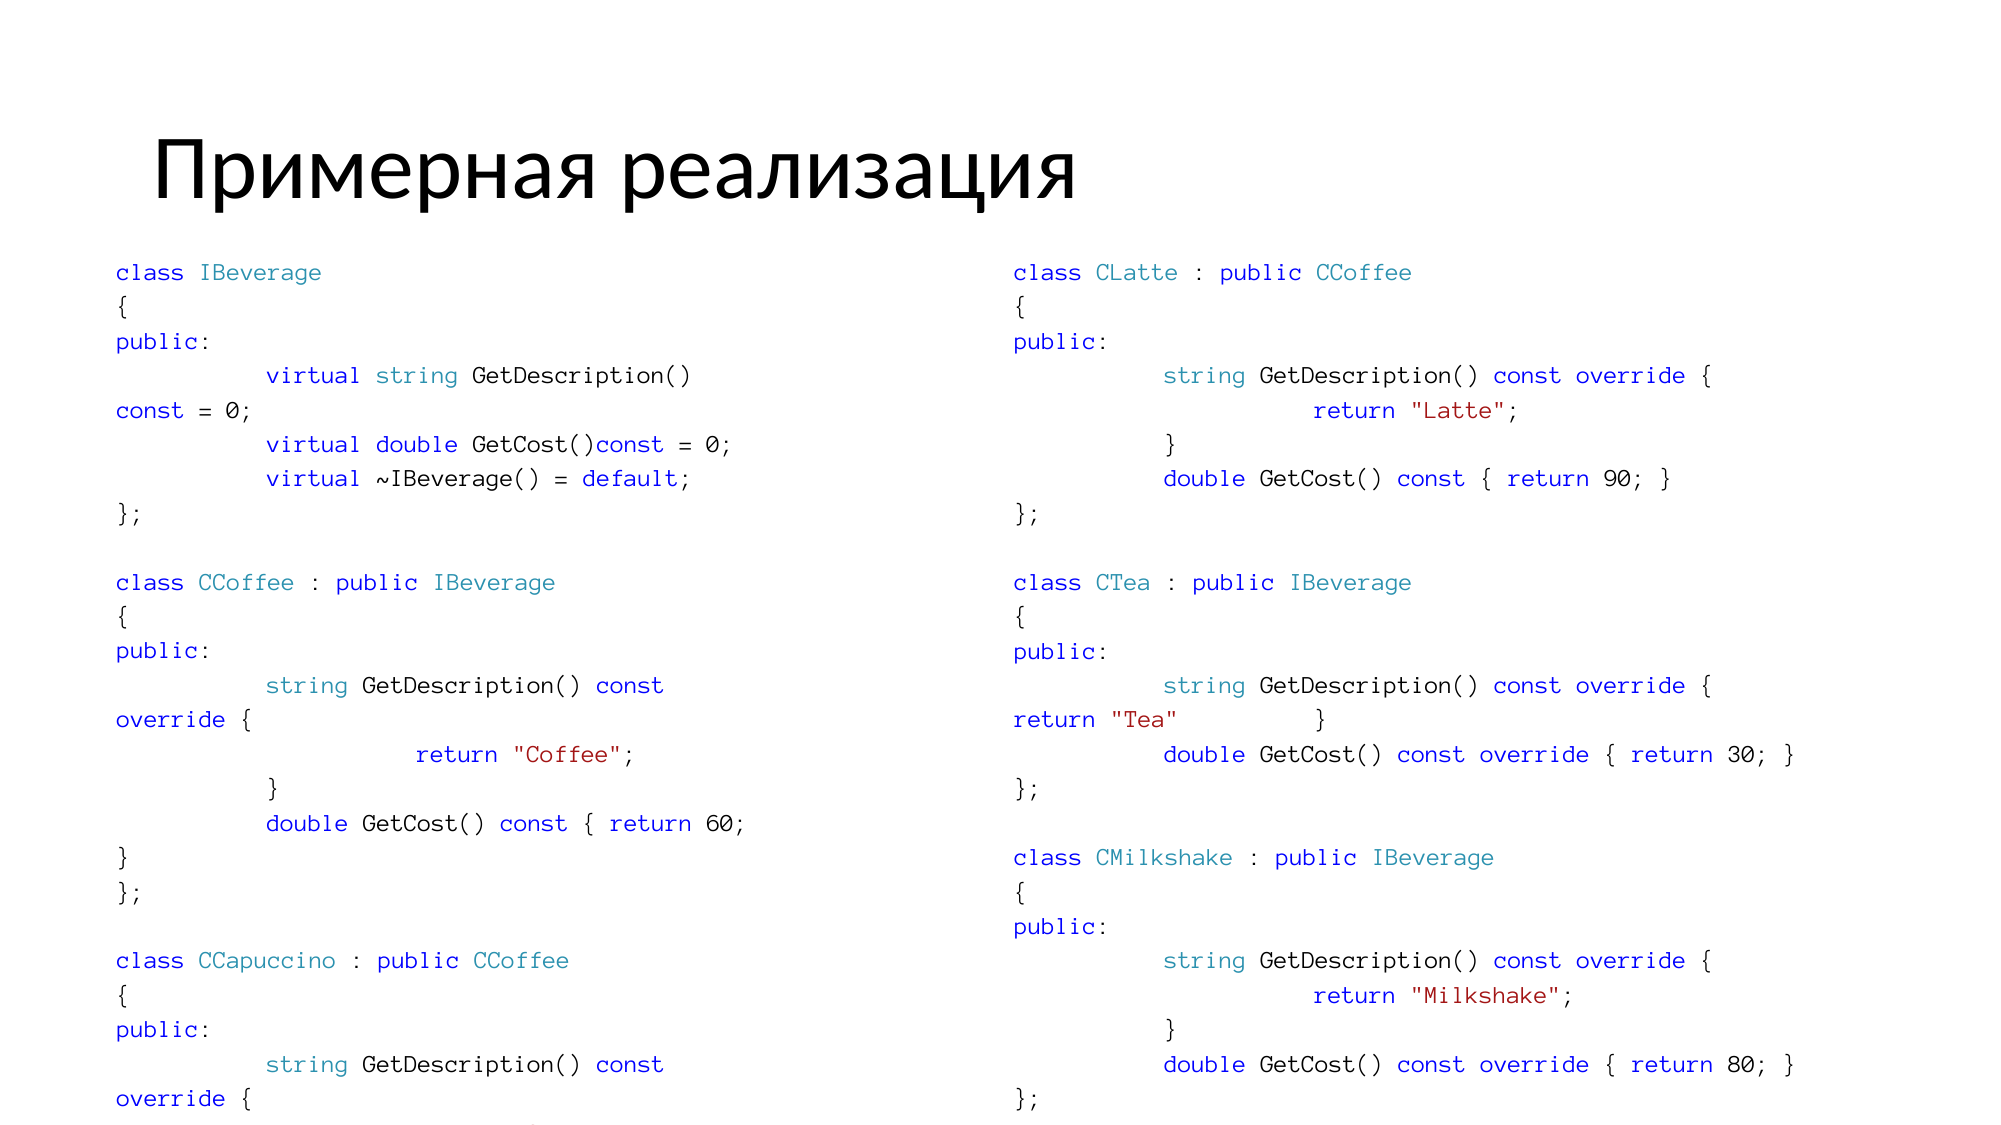

# Примерная реализация
class IBeverage
{
public:
	virtual string GetDescription() const = 0;
	virtual double GetCost()const = 0;
	virtual ~IBeverage() = default;
};

class CCoffee : public IBeverage
{
public:
	string GetDescription() const override {
		return "Coffee";
	}
	double GetCost() const { return 60; }
};

class CCapuccino : public CCoffee
{
public:
	string GetDescription() const override {
		return "Capuccino";
	}
	double GetCost() const { return 80; }
};
class CLatte : public CCoffee
{
public:
	string GetDescription() const override {
		return "Latte";
	}
	double GetCost() const { return 90; }
};

class CTea : public IBeverage
{
public:
	string GetDescription() const override {	return "Tea"	}
	double GetCost() const override { return 30; }
};

class CMilkshake : public IBeverage
{
public:
	string GetDescription() const override {
		return "Milkshake";
	}
	double GetCost() const override { return 80; }
};